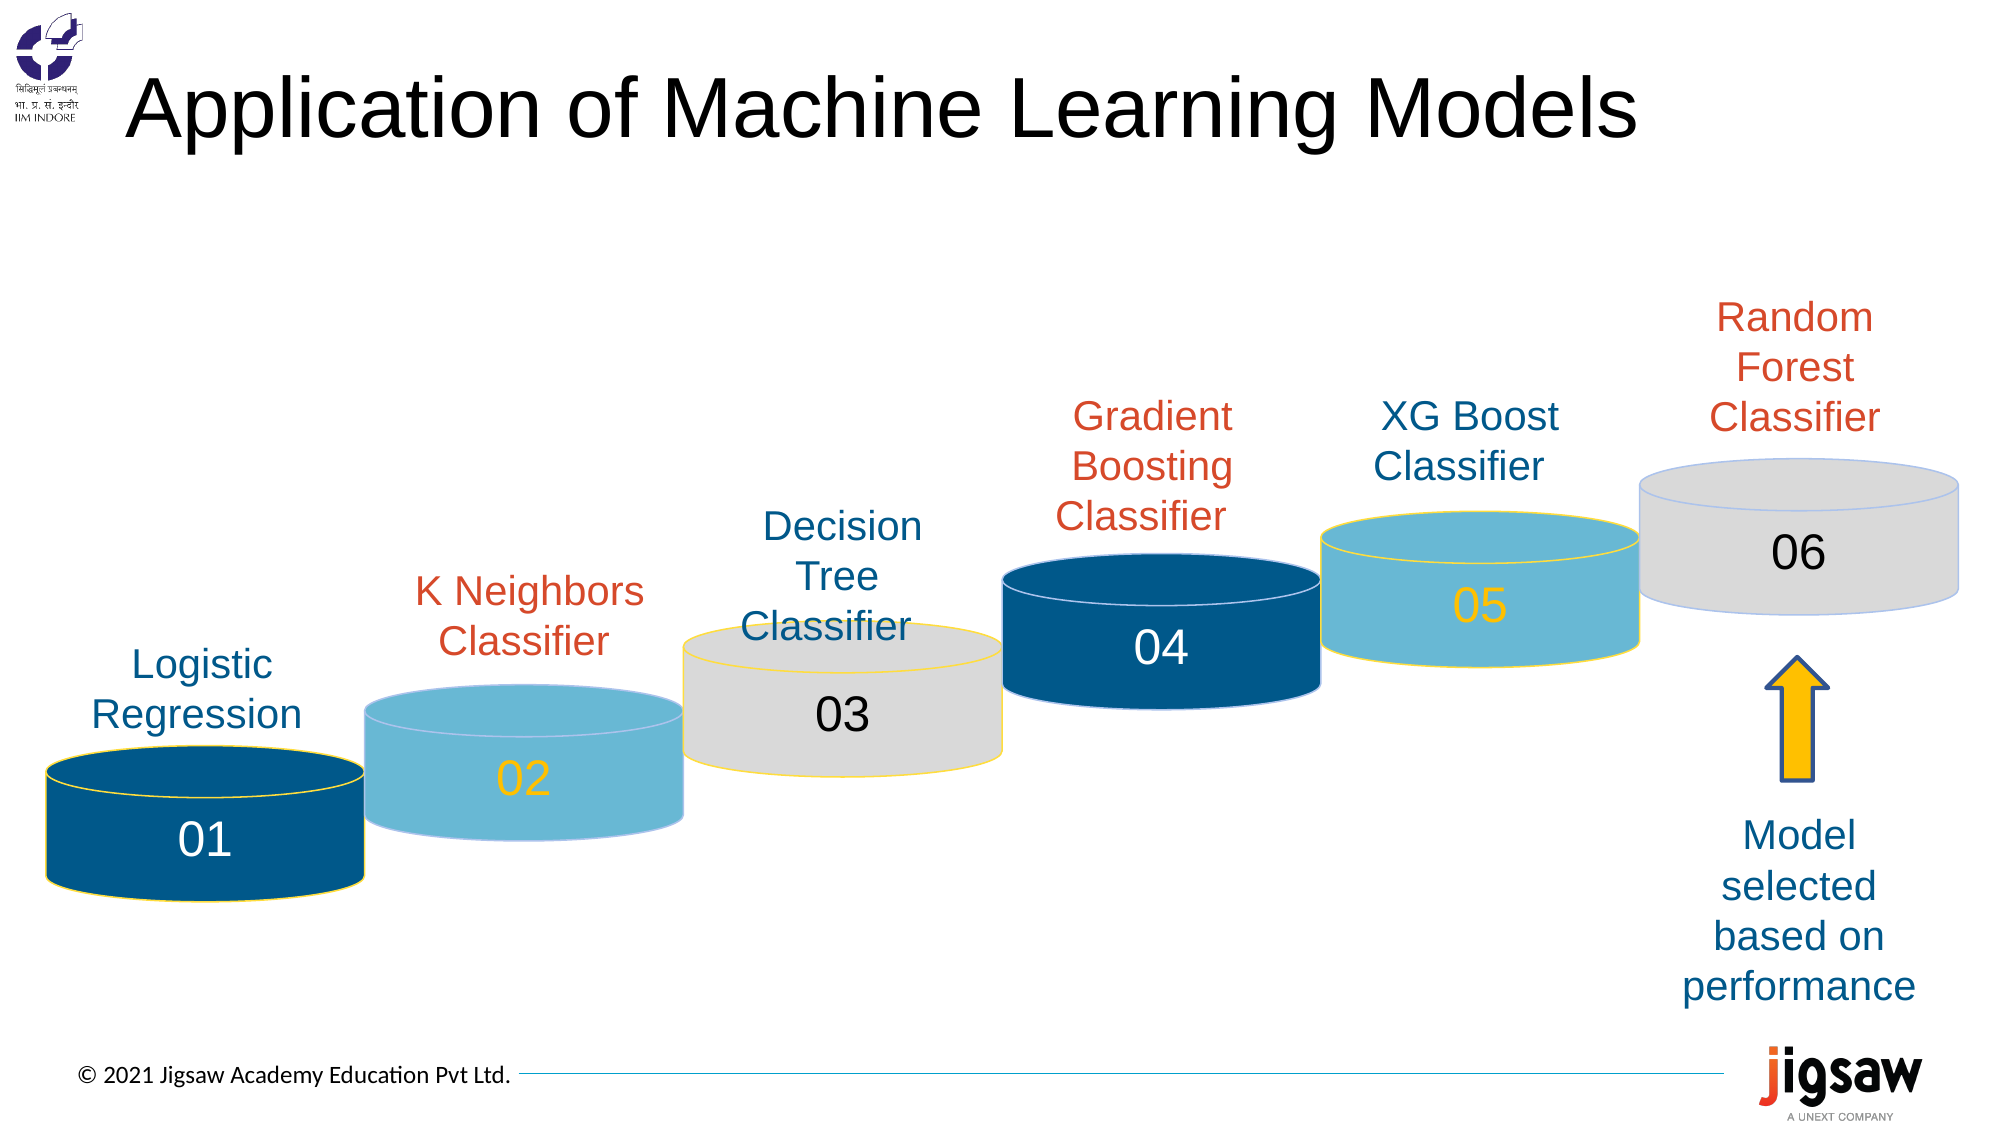

Application of Machine Learning Models
Random Forest Classifier
XG Boost
Classifier
Gradient Boosting Classifier
06
 Decision Tree
Classifier
05
04
 K Neighbors Classifier
03
Logistic Regression
02

01
Model selected based on performance